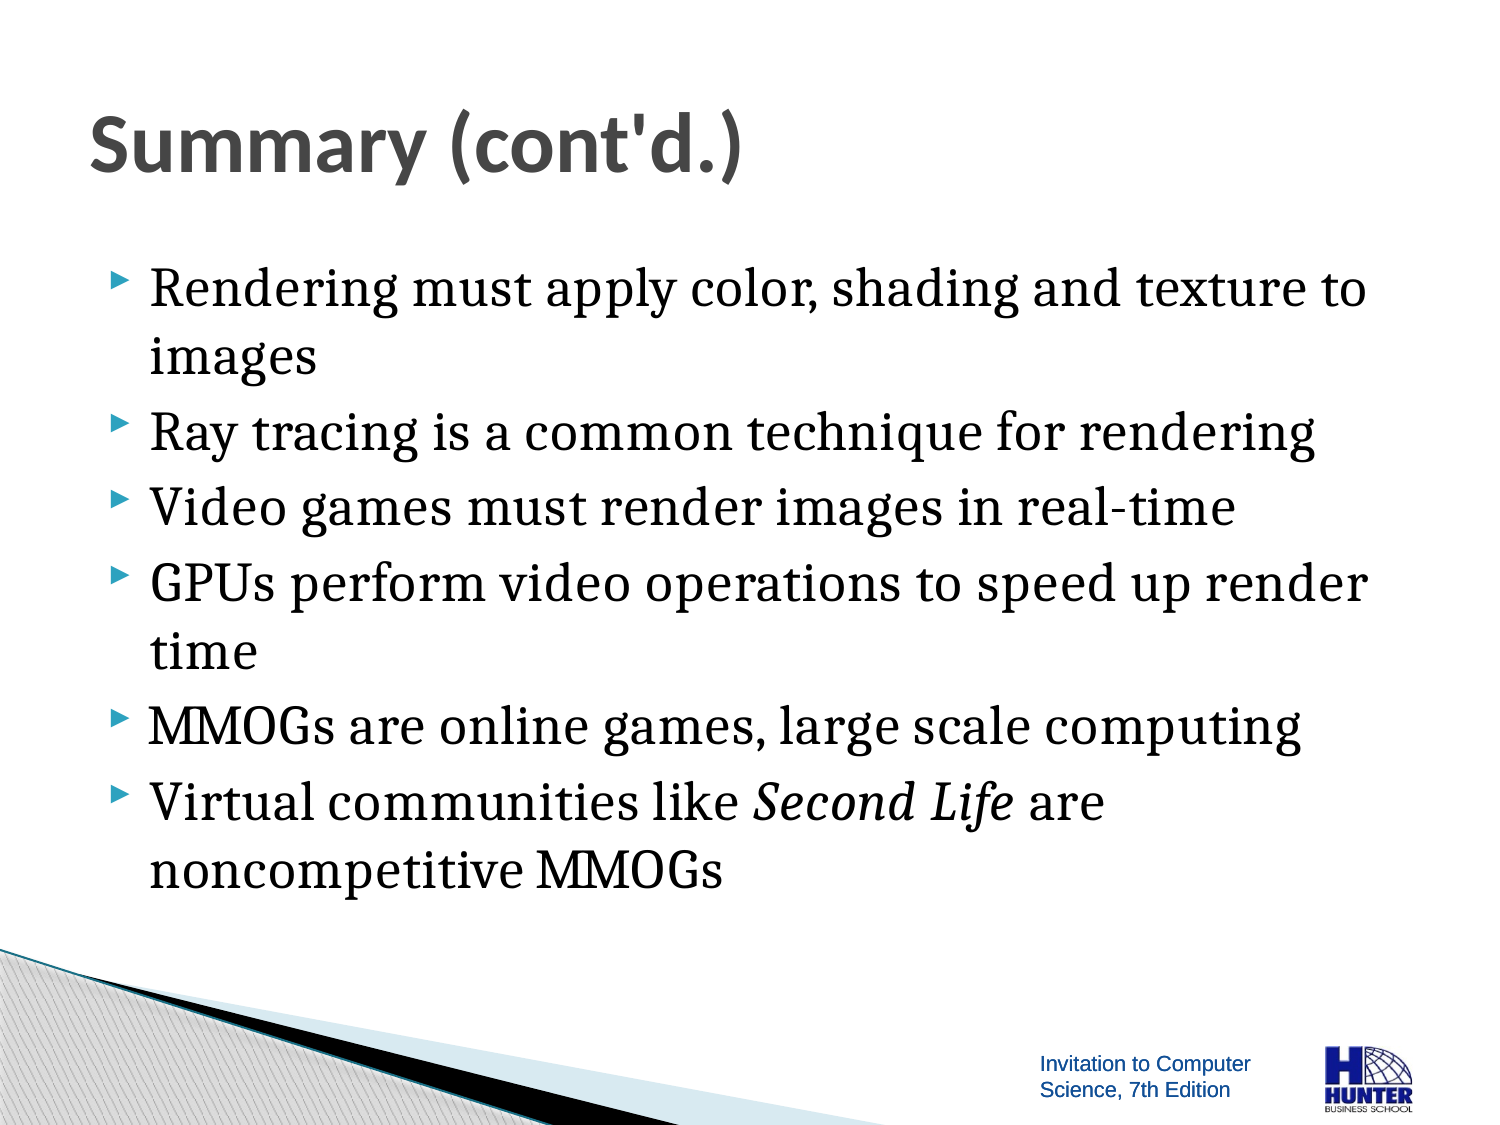

# Summary (cont'd.)
Rendering must apply color, shading and texture to images
Ray tracing is a common technique for rendering
Video games must render images in real-time
GPUs perform video operations to speed up render time
MMOGs are online games, large scale computing
Virtual communities like Second Life are noncompetitive MMOGs